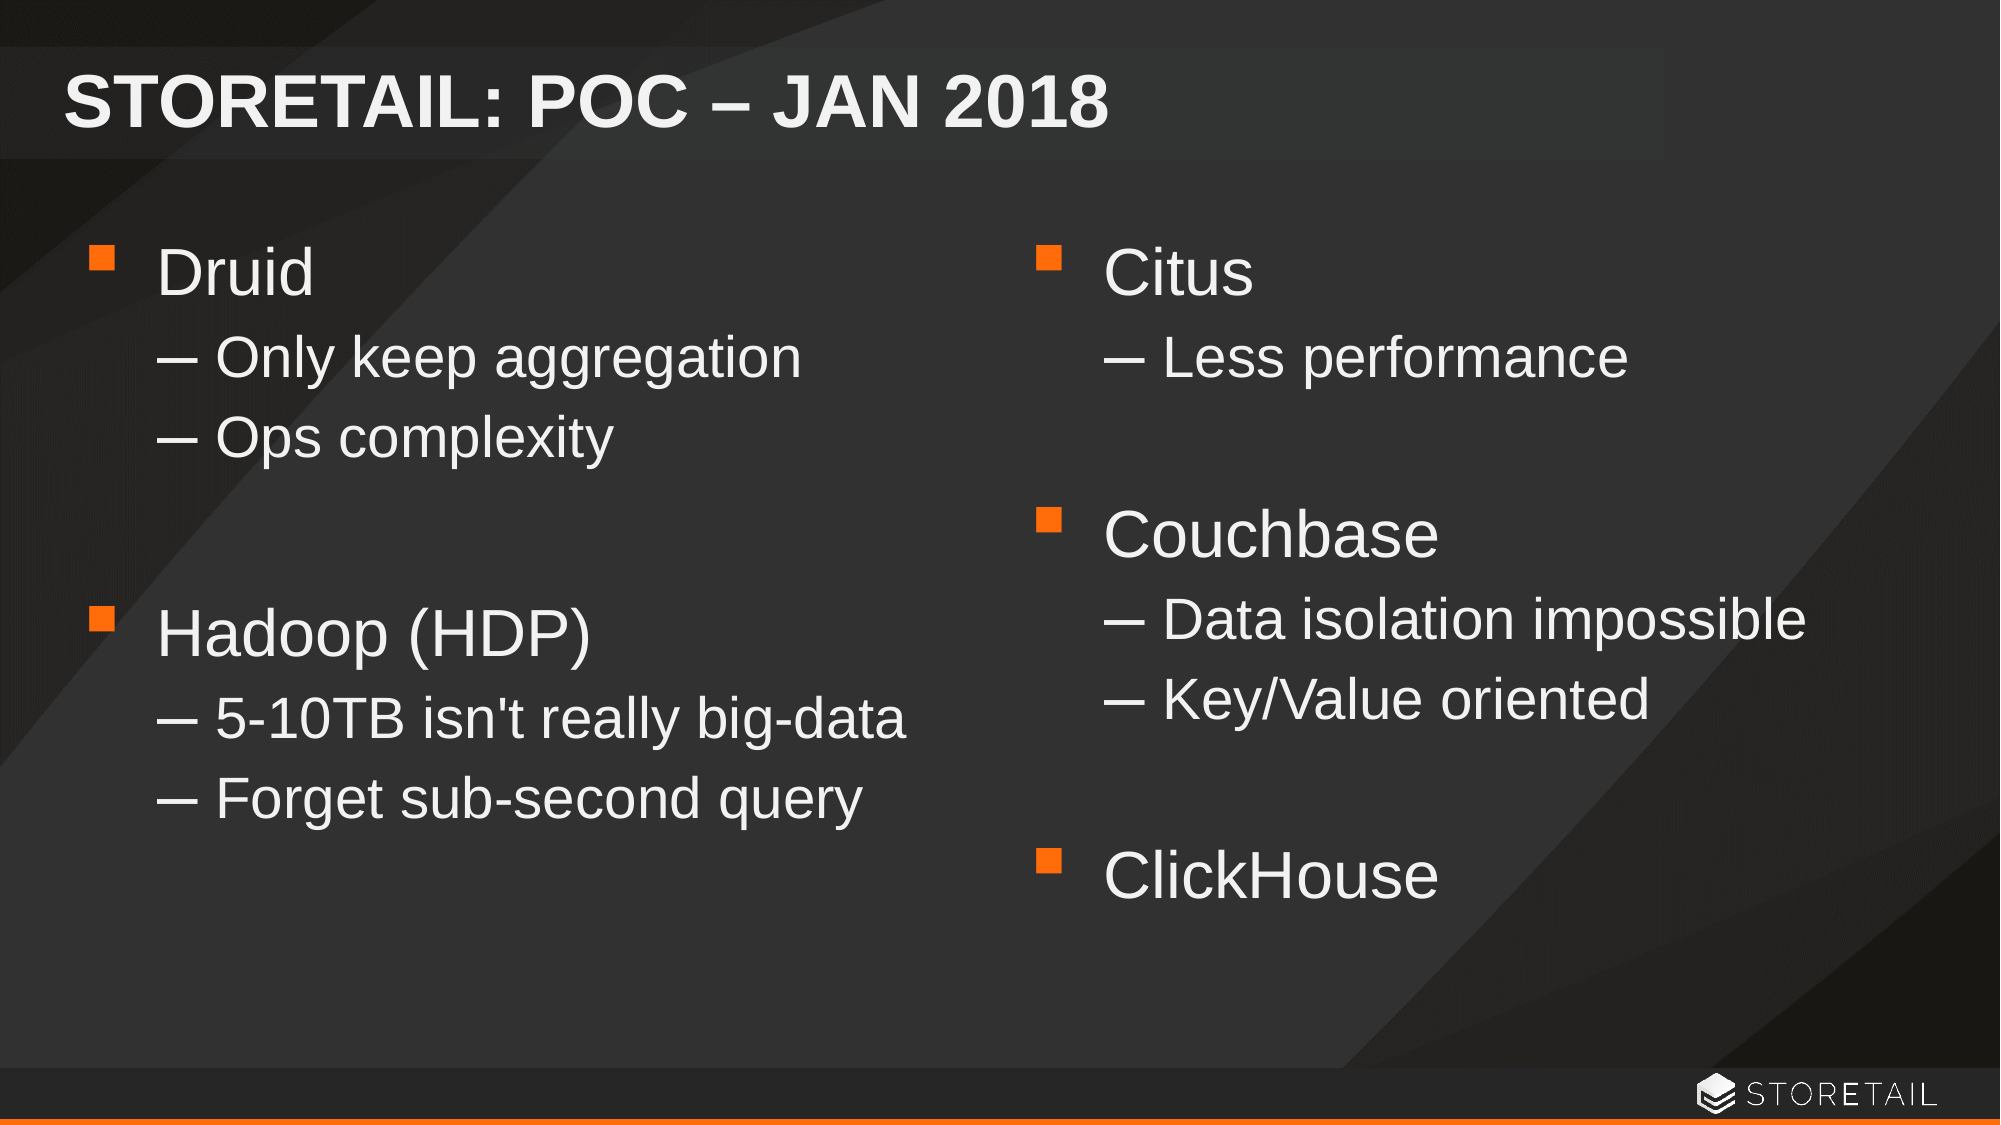

# STORETAIL: Poc – Jan 2018
Druid
Only keep aggregation
Ops complexity

Hadoop (HDP)
5-10TB isn't really big-data
Forget sub-second query
Citus
Less performance

Couchbase
Data isolation impossible
Key/Value oriented

ClickHouse